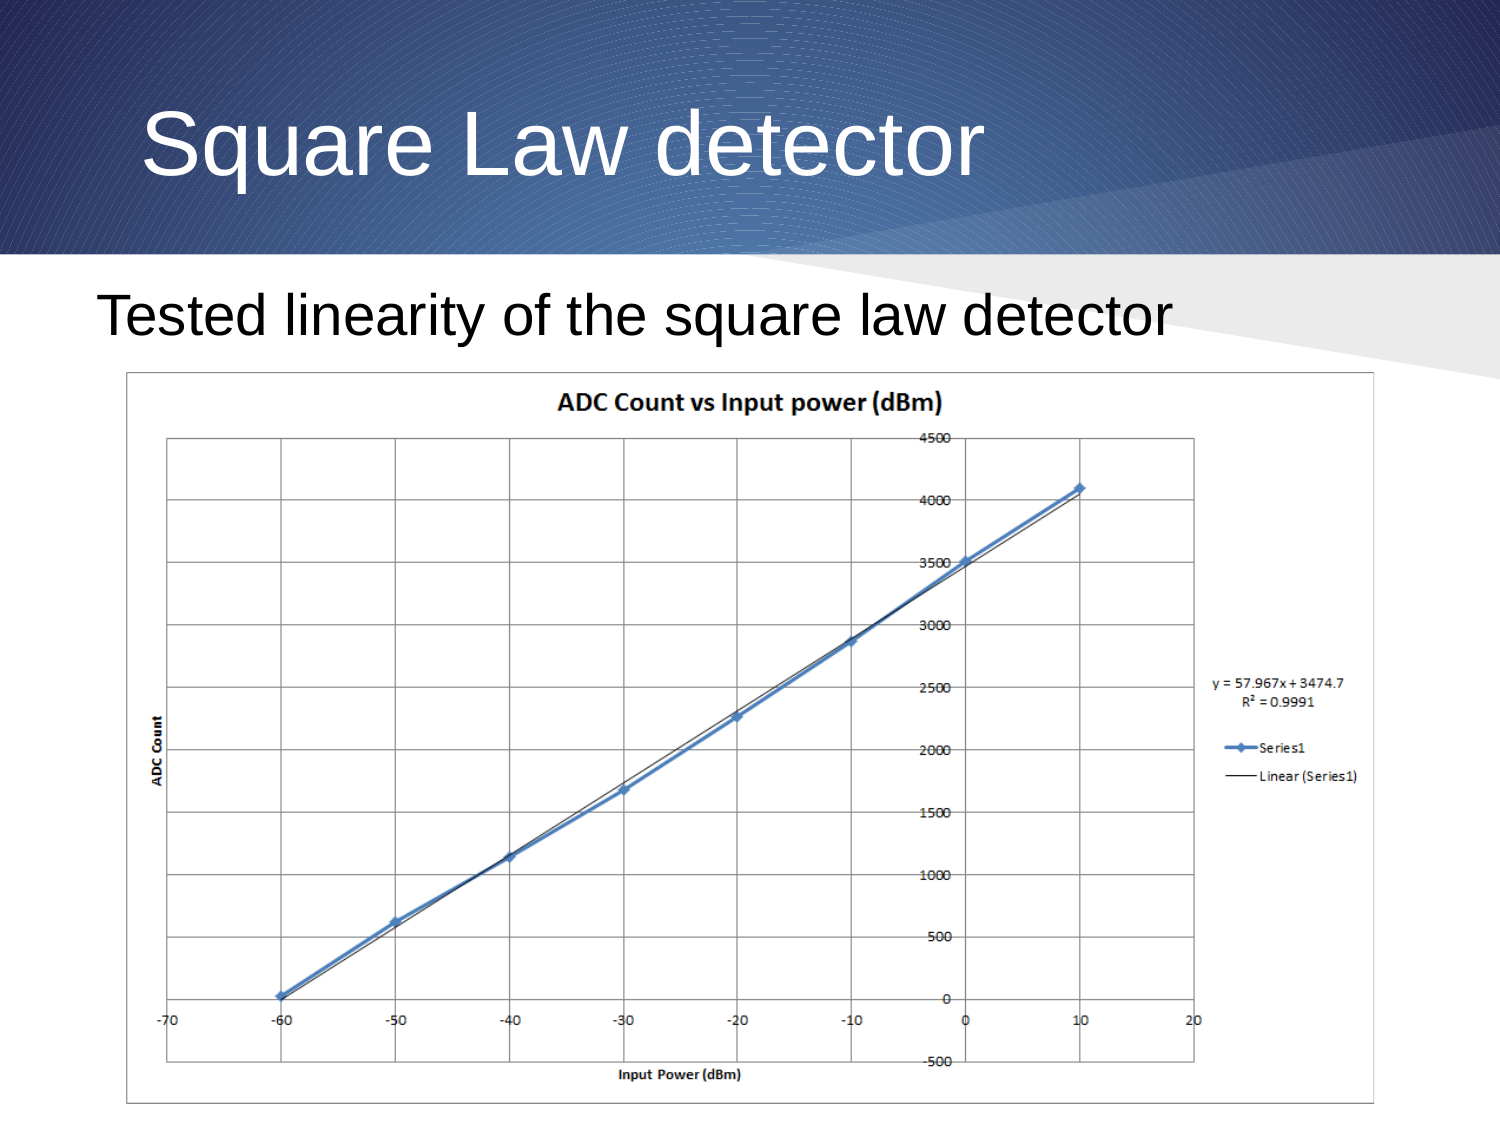

# Square Law detector
Tested linearity of the square law detector